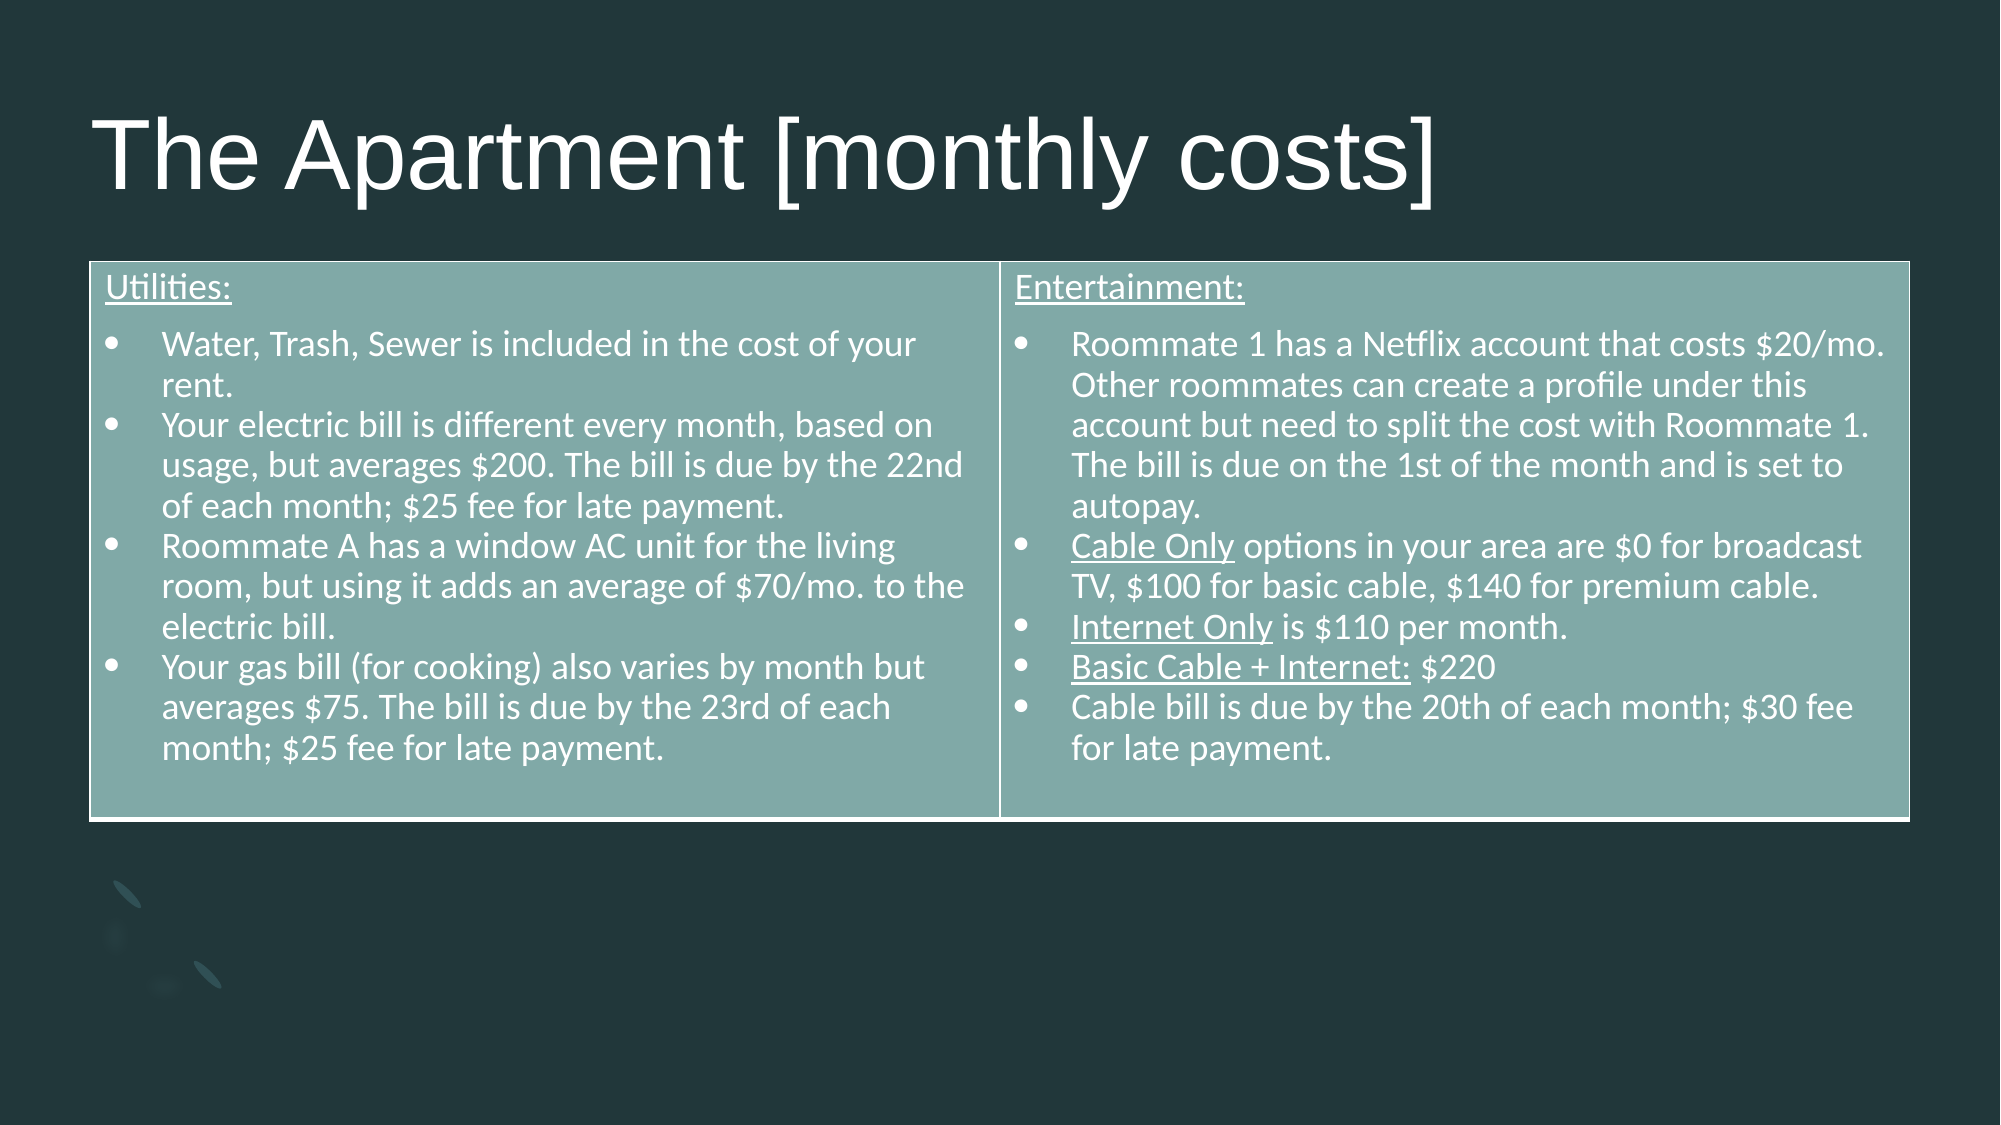

# The Apartment [monthly costs]
| Utilities: Water, Trash, Sewer is included in the cost of your rent. Your electric bill is different every month, based on usage, but averages $200. The bill is due by the 22nd of each month; $25 fee for late payment. Roommate A has a window AC unit for the living room, but using it adds an average of $70/mo. to the electric bill. Your gas bill (for cooking) also varies by month but averages $75. The bill is due by the 23rd of each month; $25 fee for late payment. | Entertainment: Roommate 1 has a Netflix account that costs $20/mo. Other roommates can create a profile under this account but need to split the cost with Roommate 1. The bill is due on the 1st of the month and is set to autopay.  Cable Only options in your area are $0 for broadcast TV, $100 for basic cable, $140 for premium cable. Internet Only is $110 per month. Basic Cable + Internet: $220 Cable bill is due by the 20th of each month; $30 fee for late payment. |
| --- | --- |